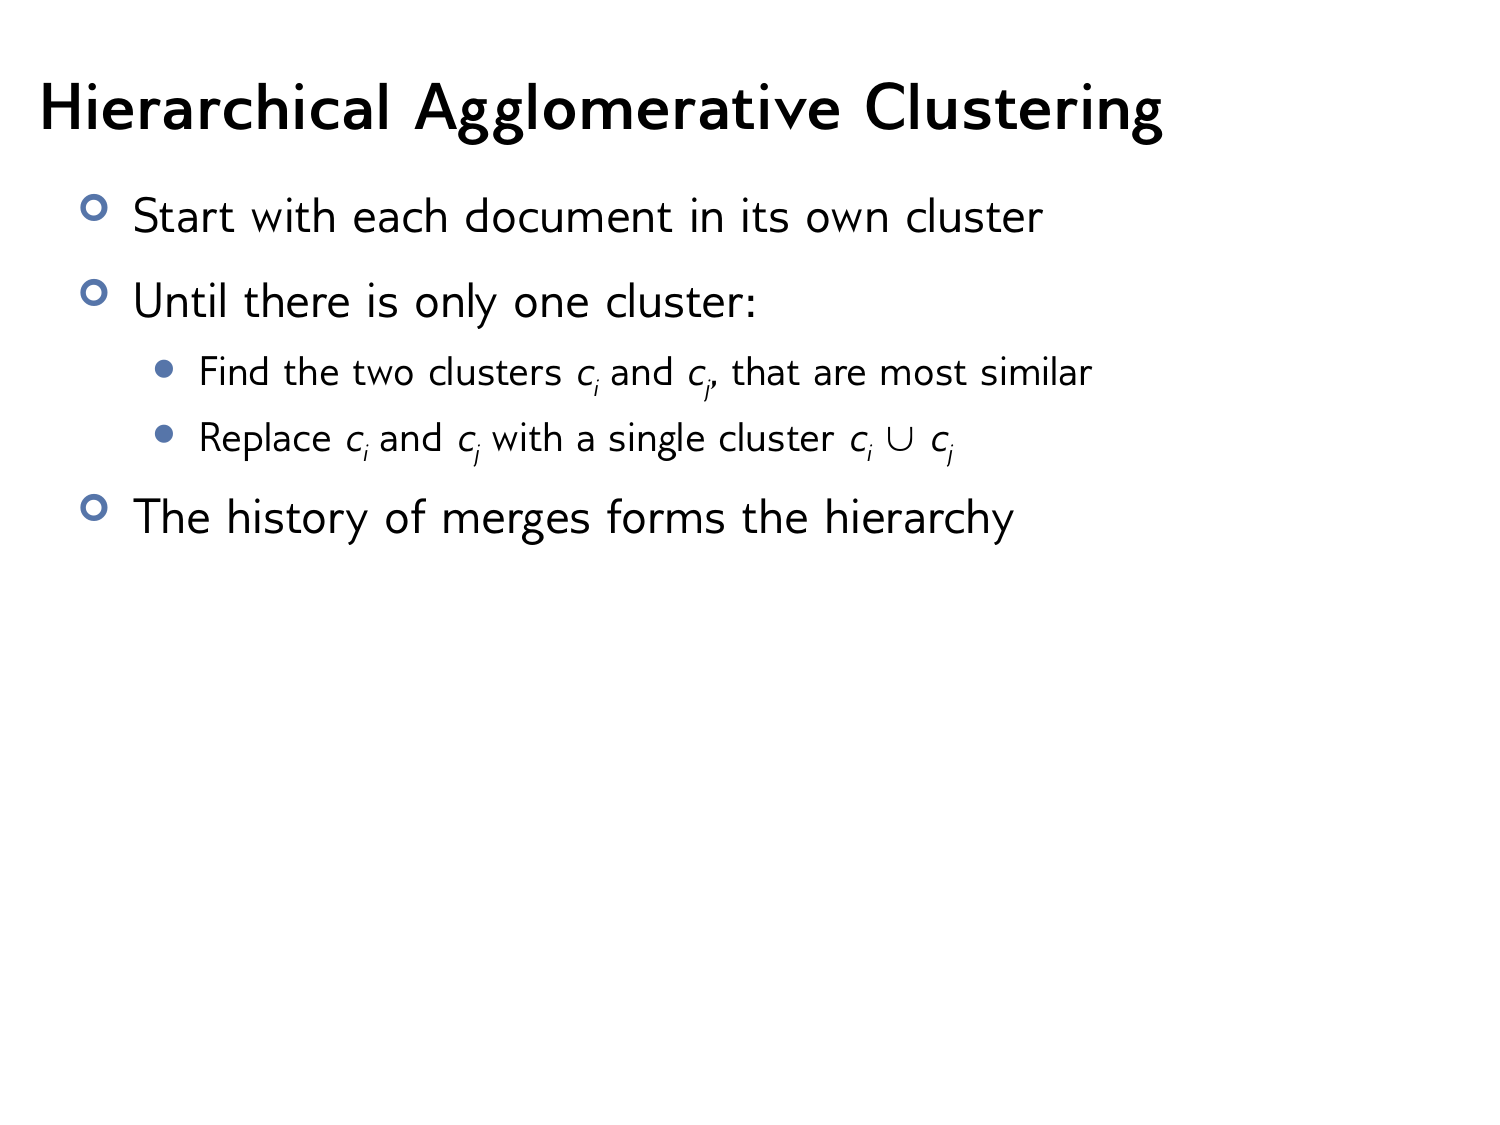

# Hierarchical Agglomerative Clustering
Start with each document in its own cluster
Until there is only one cluster:
Find the two clusters ci and cj, that are most similar
Replace ci and cj with a single cluster ci ∪ cj
The history of merges forms the hierarchy